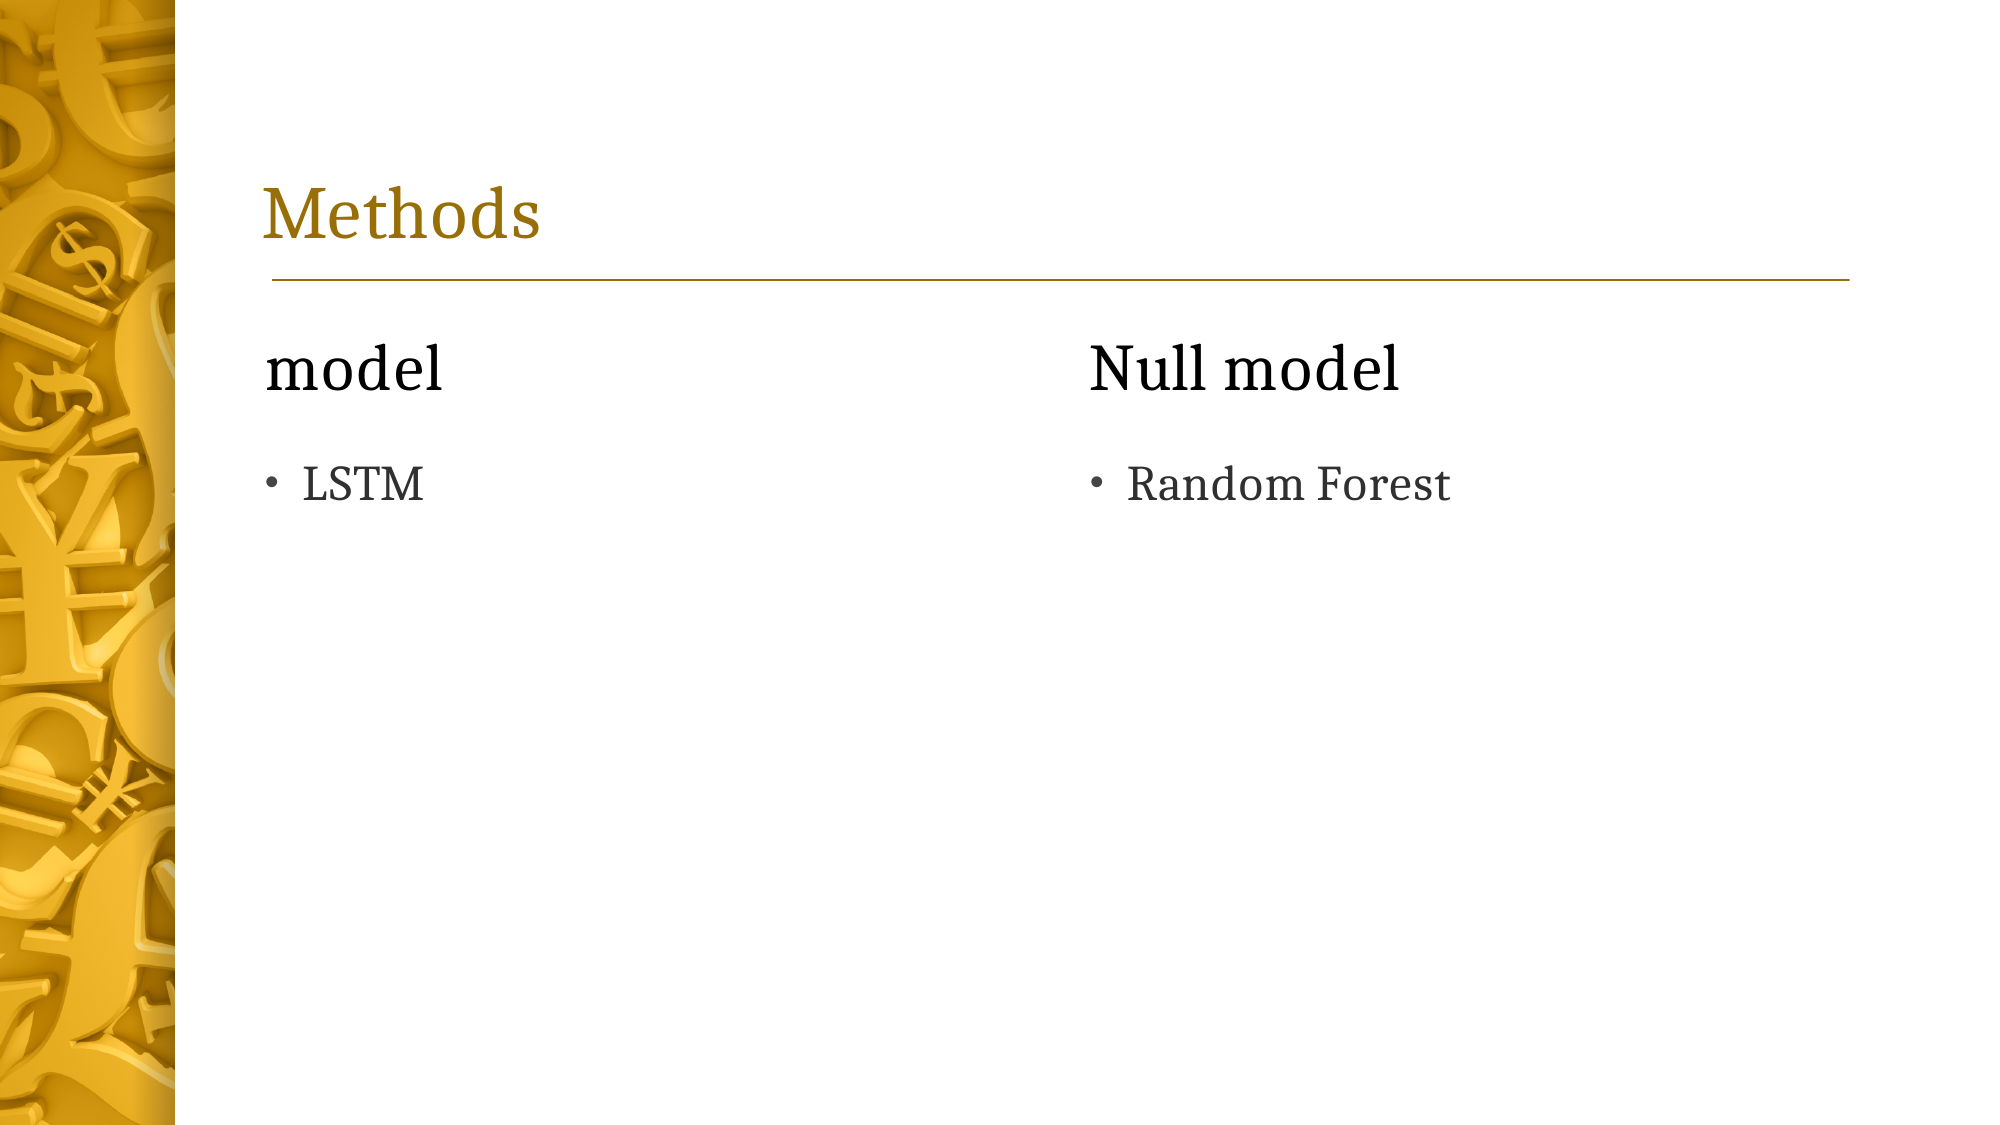

# Methods
model
Null model
LSTM

Random Forest